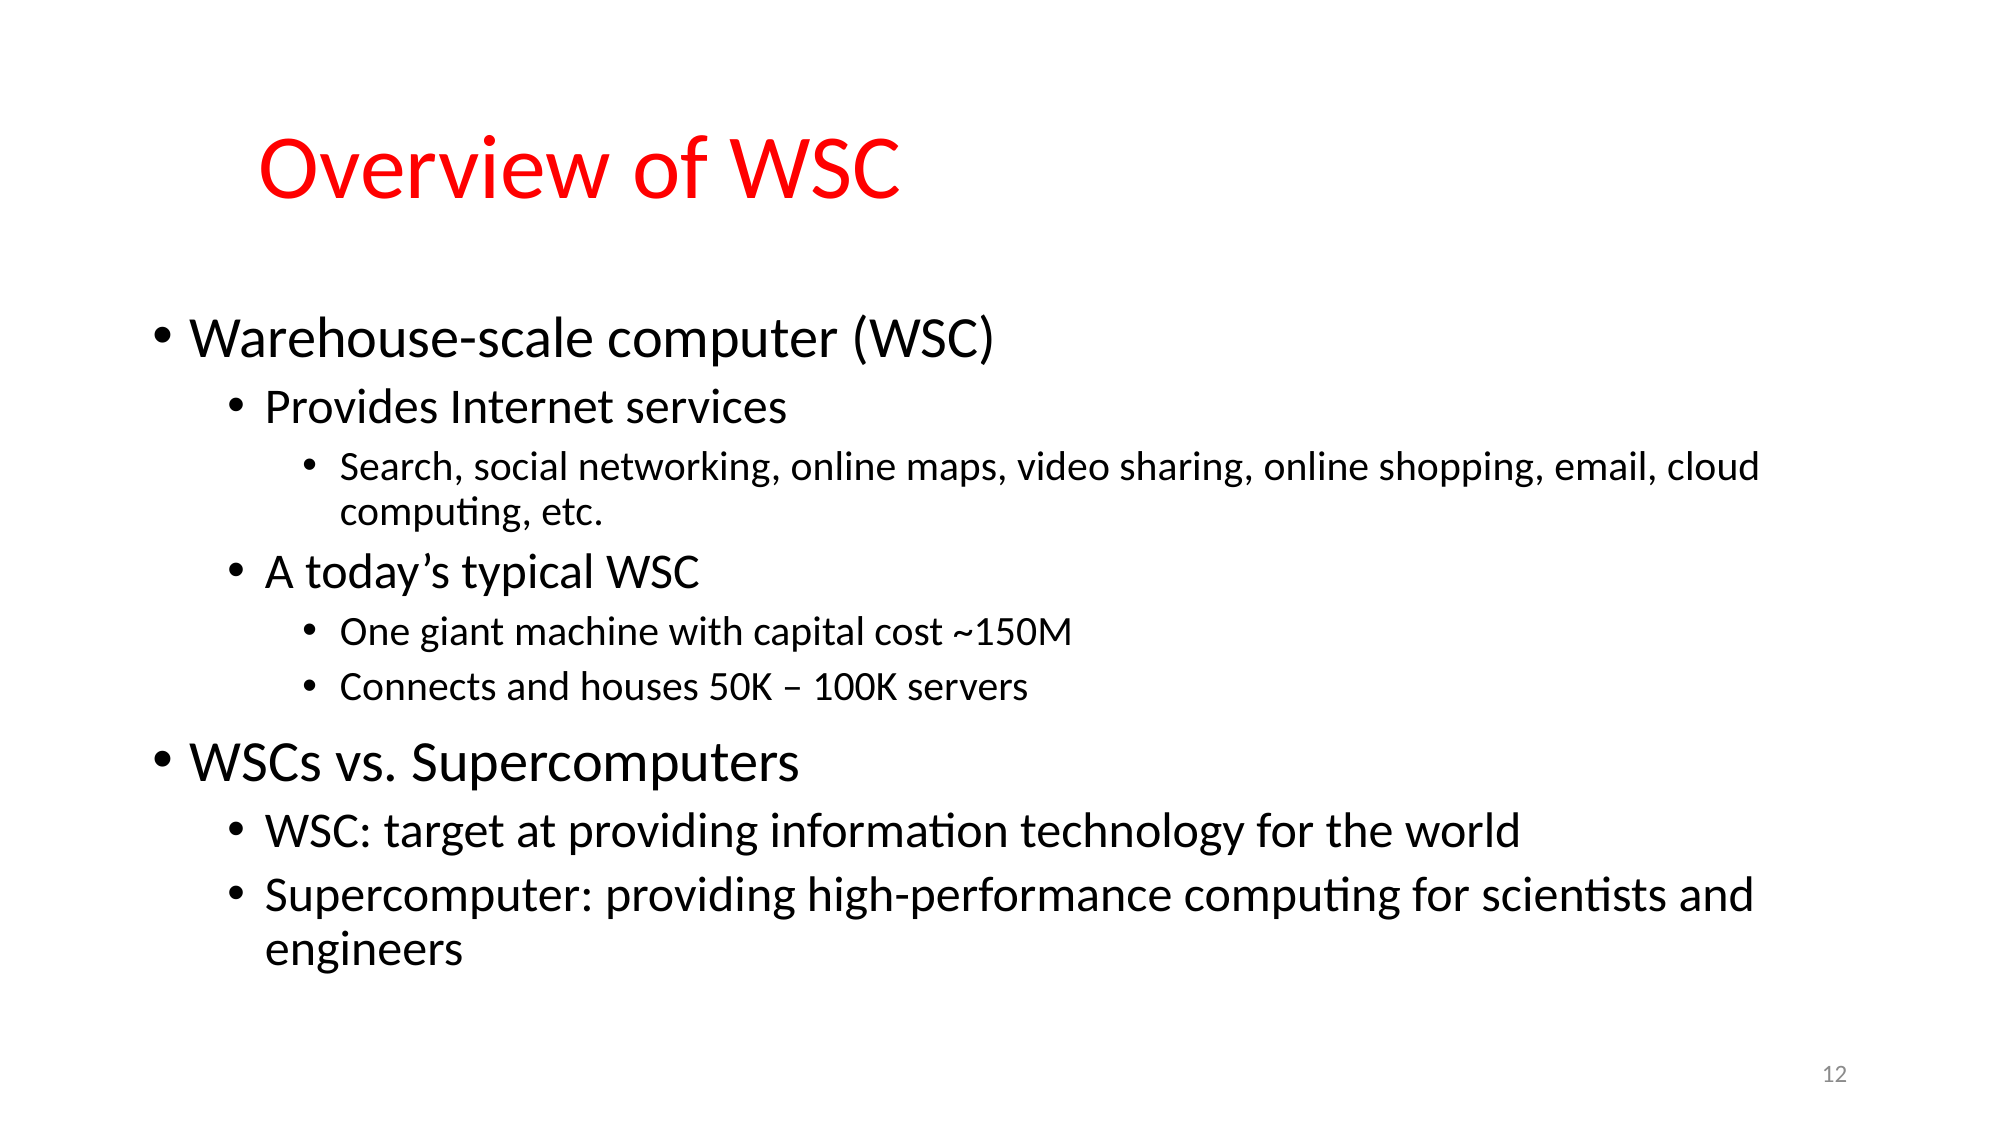

# Overview of WSC
Warehouse-scale computer (WSC)
Provides Internet services
Search, social networking, online maps, video sharing, online shopping, email, cloud computing, etc.
A today’s typical WSC
One giant machine with capital cost ~150M
Connects and houses 50K – 100K servers
WSCs vs. Supercomputers
WSC: target at providing information technology for the world
Supercomputer: providing high-performance computing for scientists and engineers
12